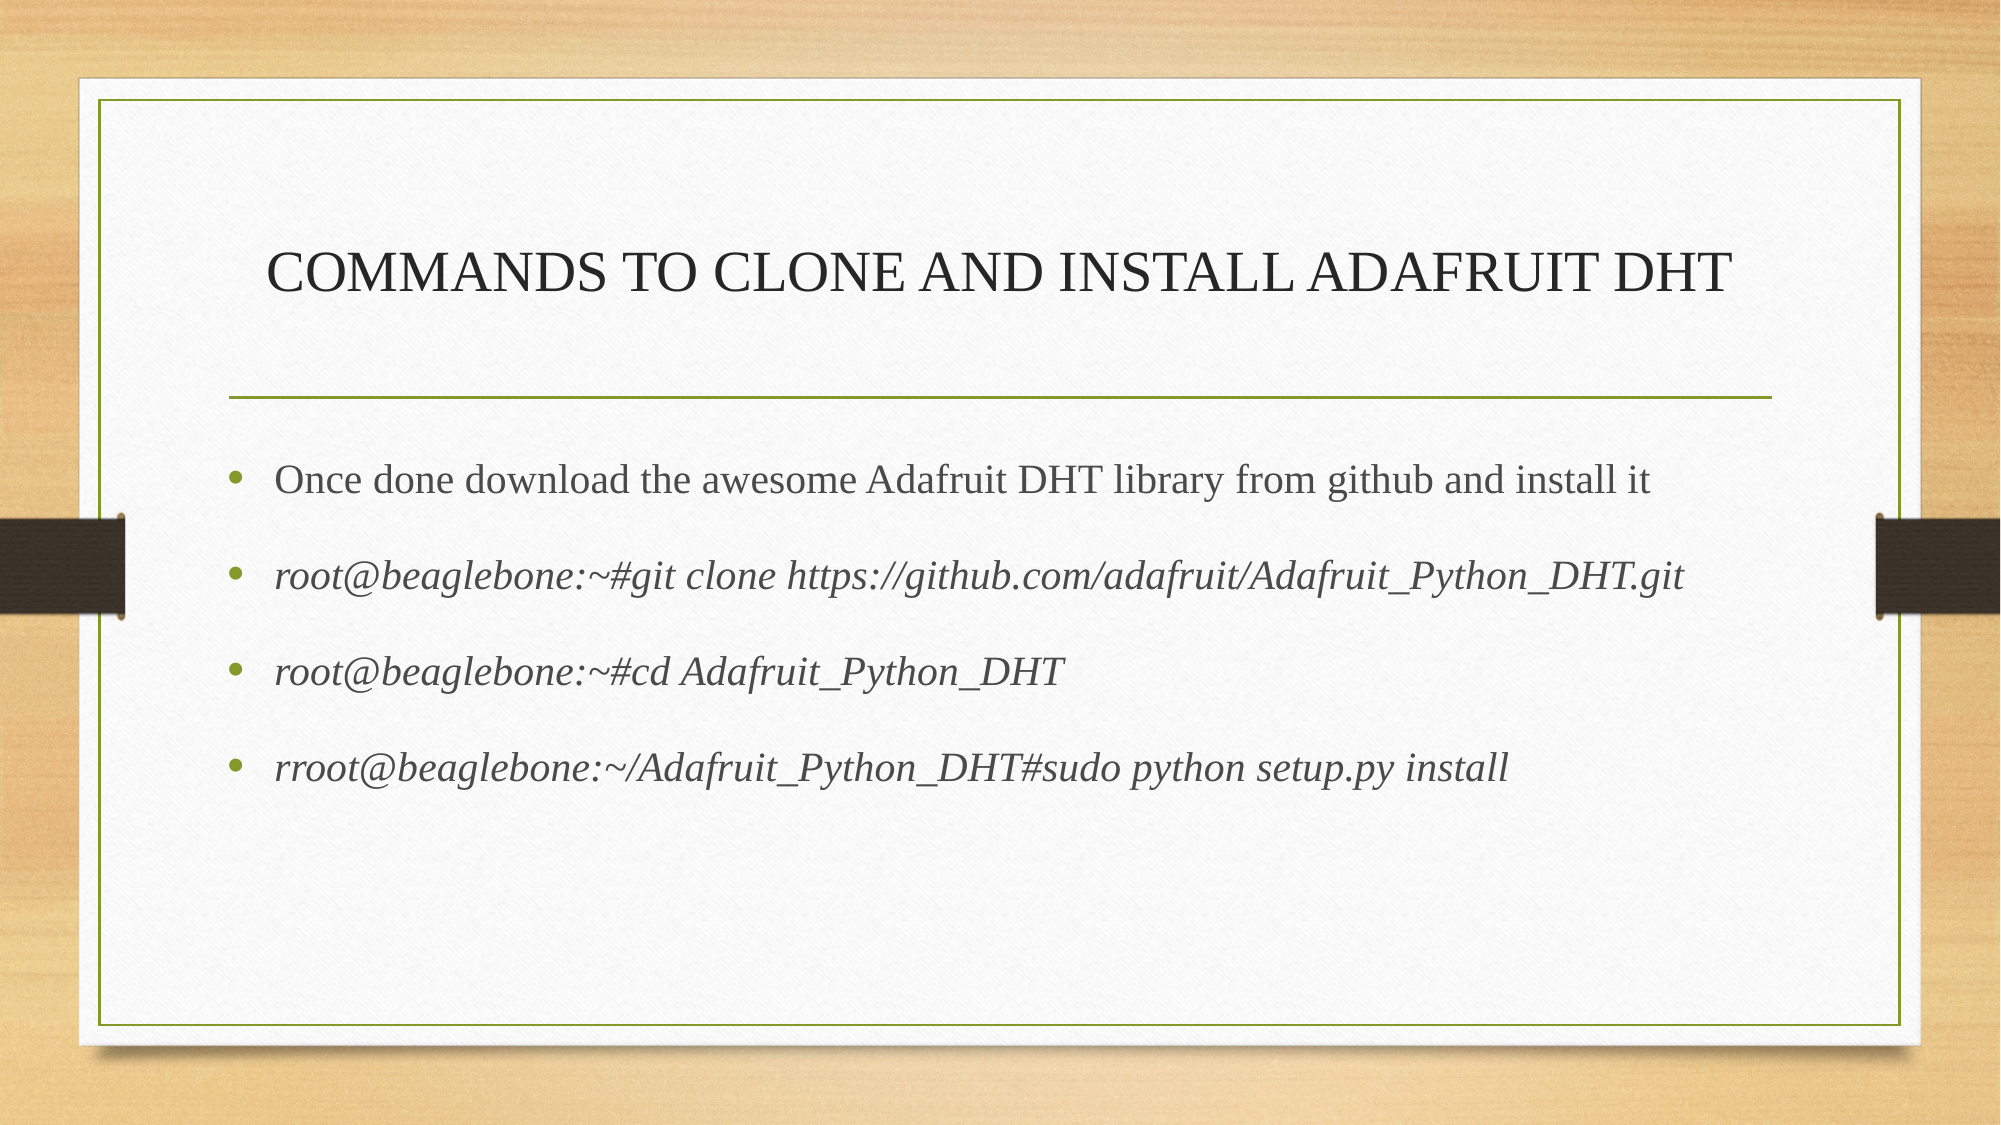

# COMMANDS TO CLONE AND INSTALL ADAFRUIT DHT
Once done download the awesome Adafruit DHT library from github and install it
root@beaglebone:~#git clone https://github.com/adafruit/Adafruit_Python_DHT.git
root@beaglebone:~#cd Adafruit_Python_DHT
rroot@beaglebone:~/Adafruit_Python_DHT#sudo python setup.py install